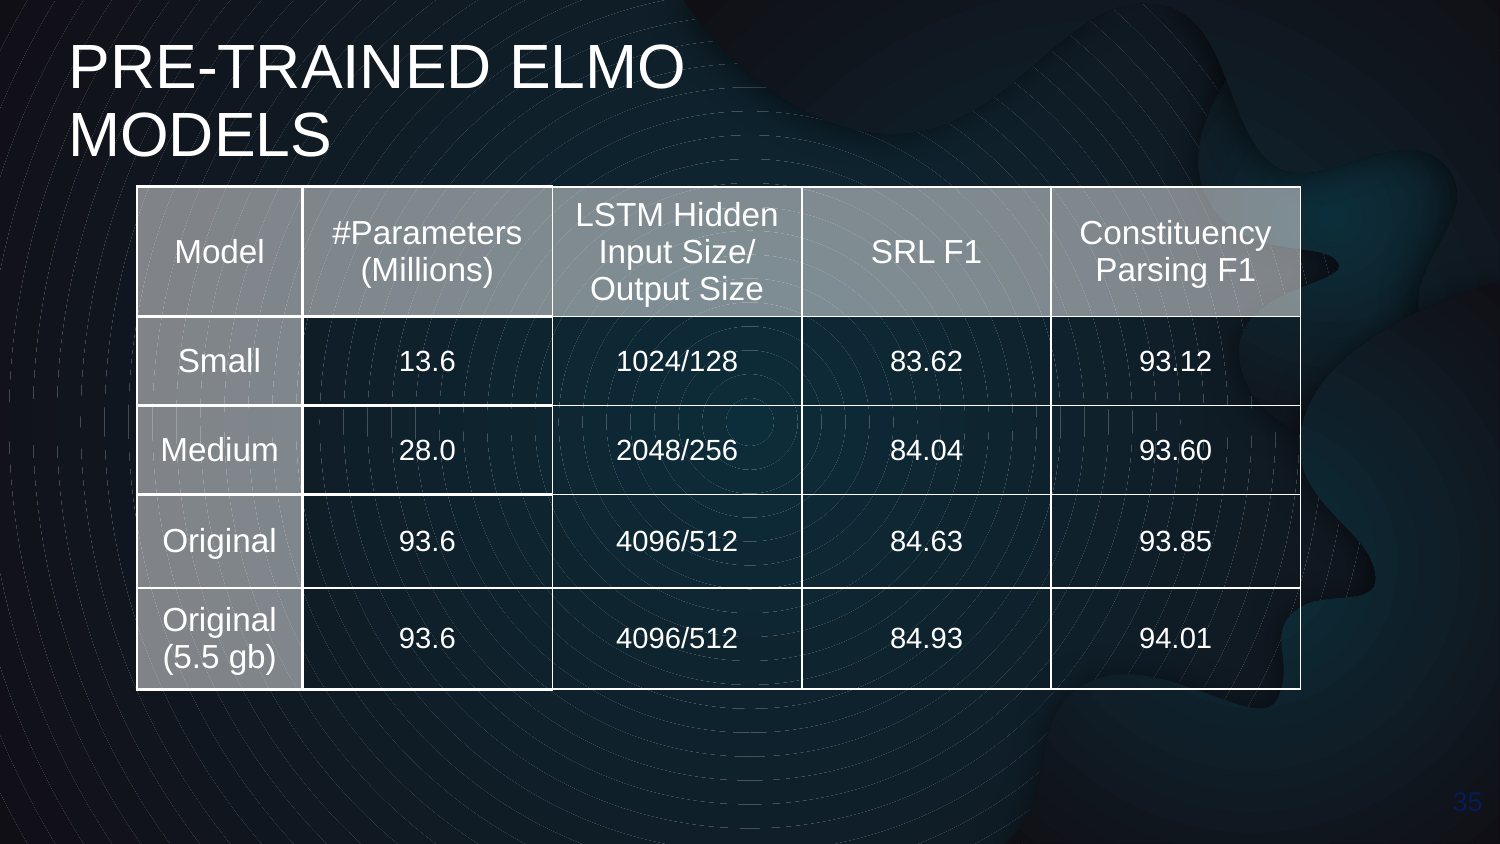

# PRE-TRAINED ELMO MODELS
| Model | #Parameters (Millions) | LSTM Hidden Input Size/ Output Size | SRL F1 | Constituency Parsing F1 |
| --- | --- | --- | --- | --- |
| Small | 13.6 | 1024/128 | 83.62 | 93.12 |
| Medium | 28.0 | 2048/256 | 84.04 | 93.60 |
| Original | 93.6 | 4096/512 | 84.63 | 93.85 |
| Original (5.5 gb) | 93.6 | 4096/512 | 84.93 | 94.01 |
35